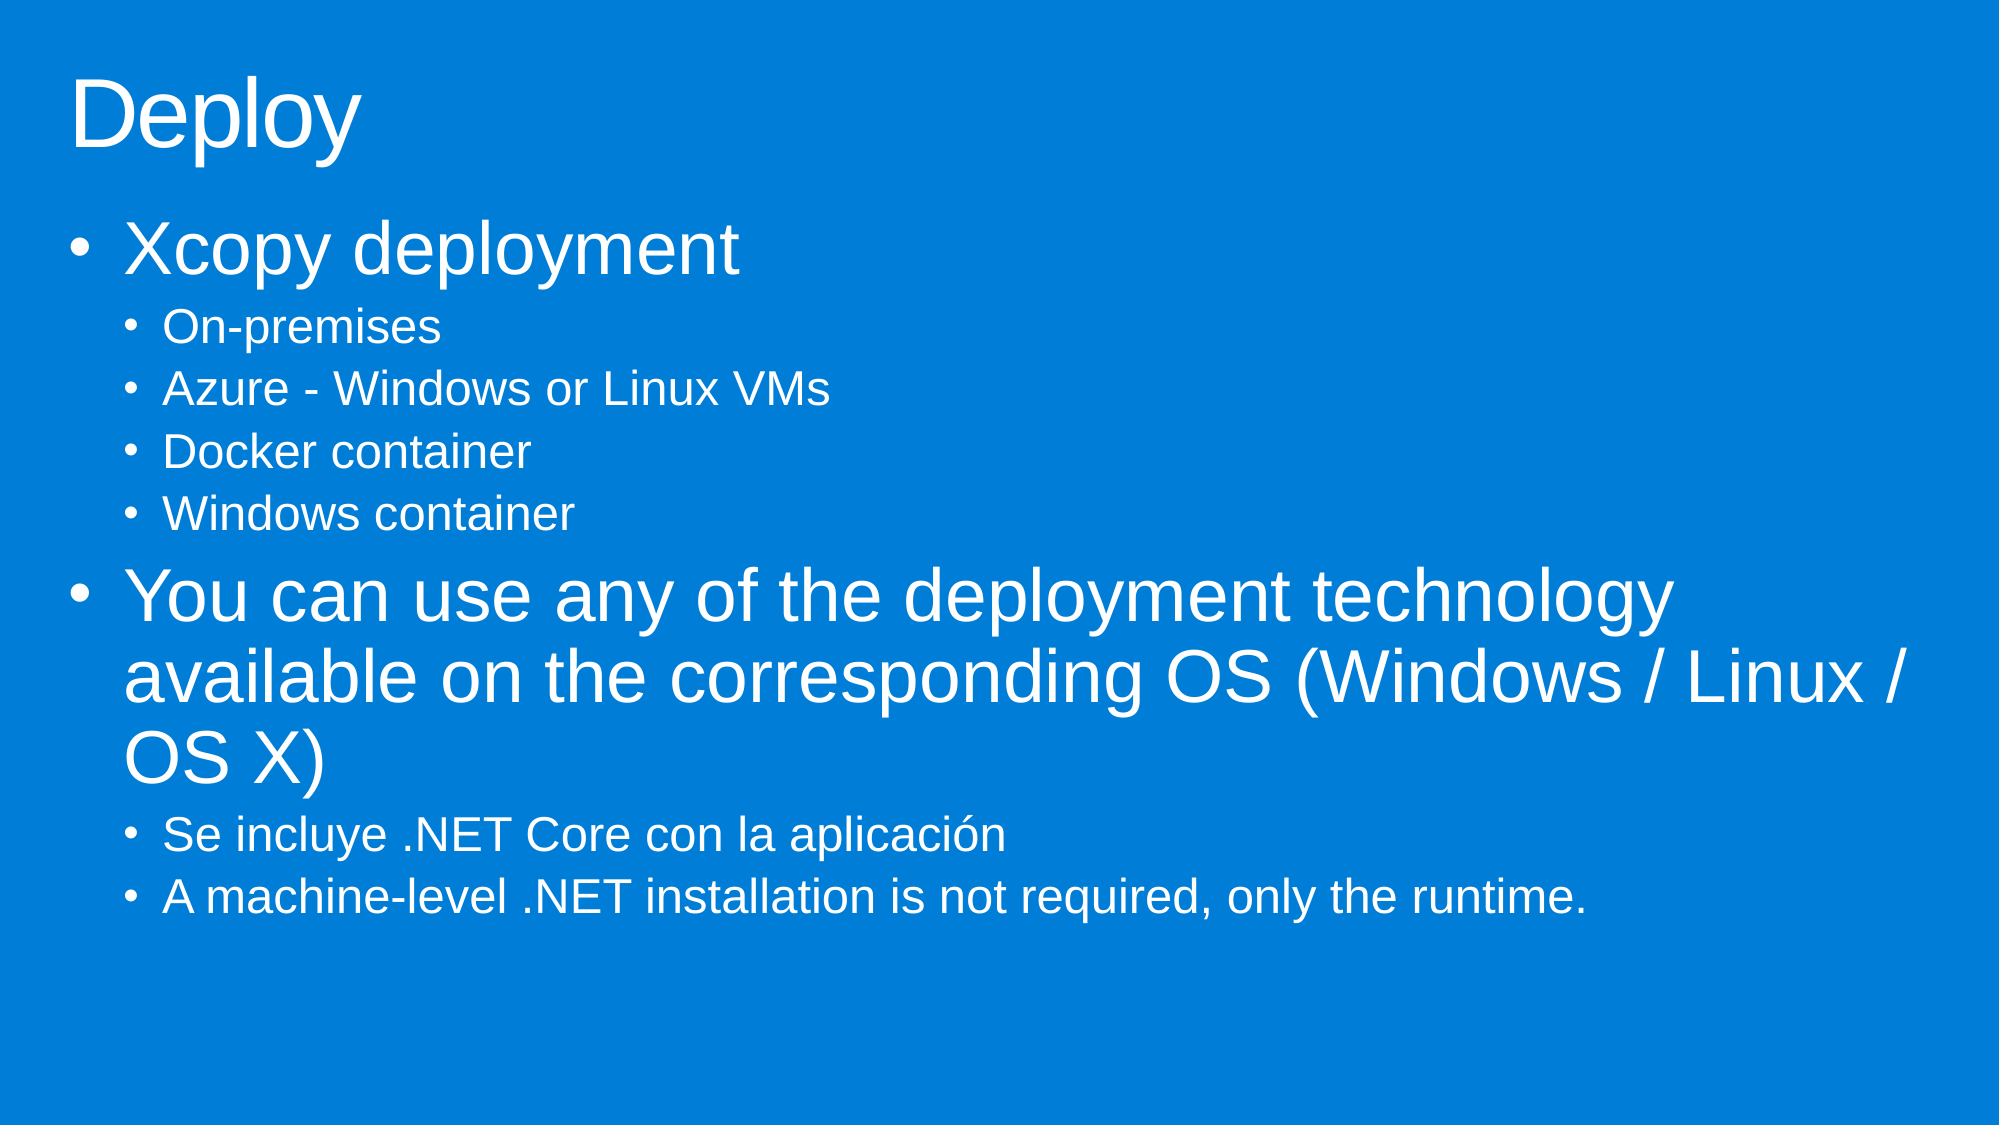

# Deploy
Xcopy deployment
On-premises
Azure - Windows or Linux VMs
Docker container
Windows container
You can use any of the deployment technology available on the corresponding OS (Windows / Linux / OS X)
Se incluye .NET Core con la aplicación
A machine-level .NET installation is not required, only the runtime.